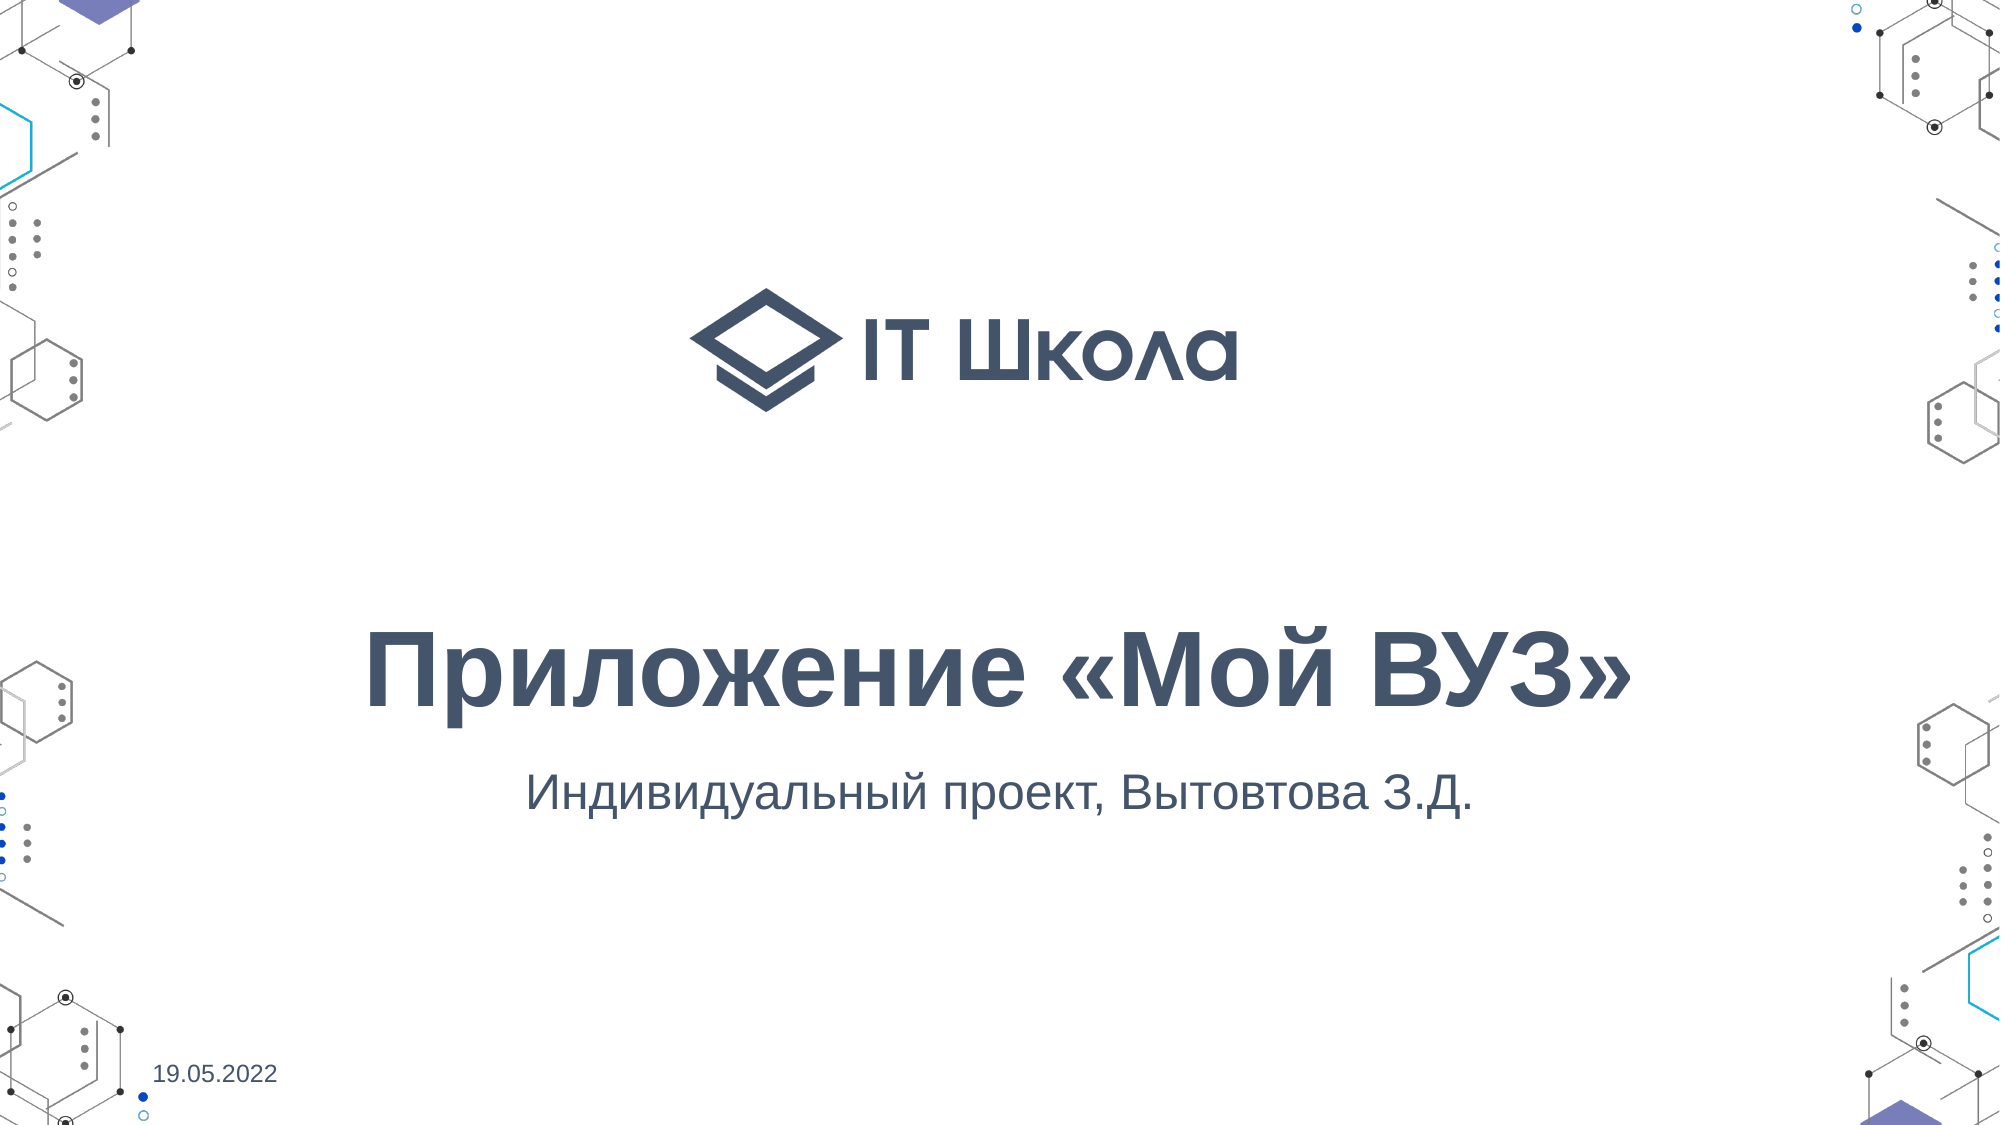

Приложение «Мой ВУЗ»
Индивидуальный проект, Вытовтова З.Д.
19.05.2022